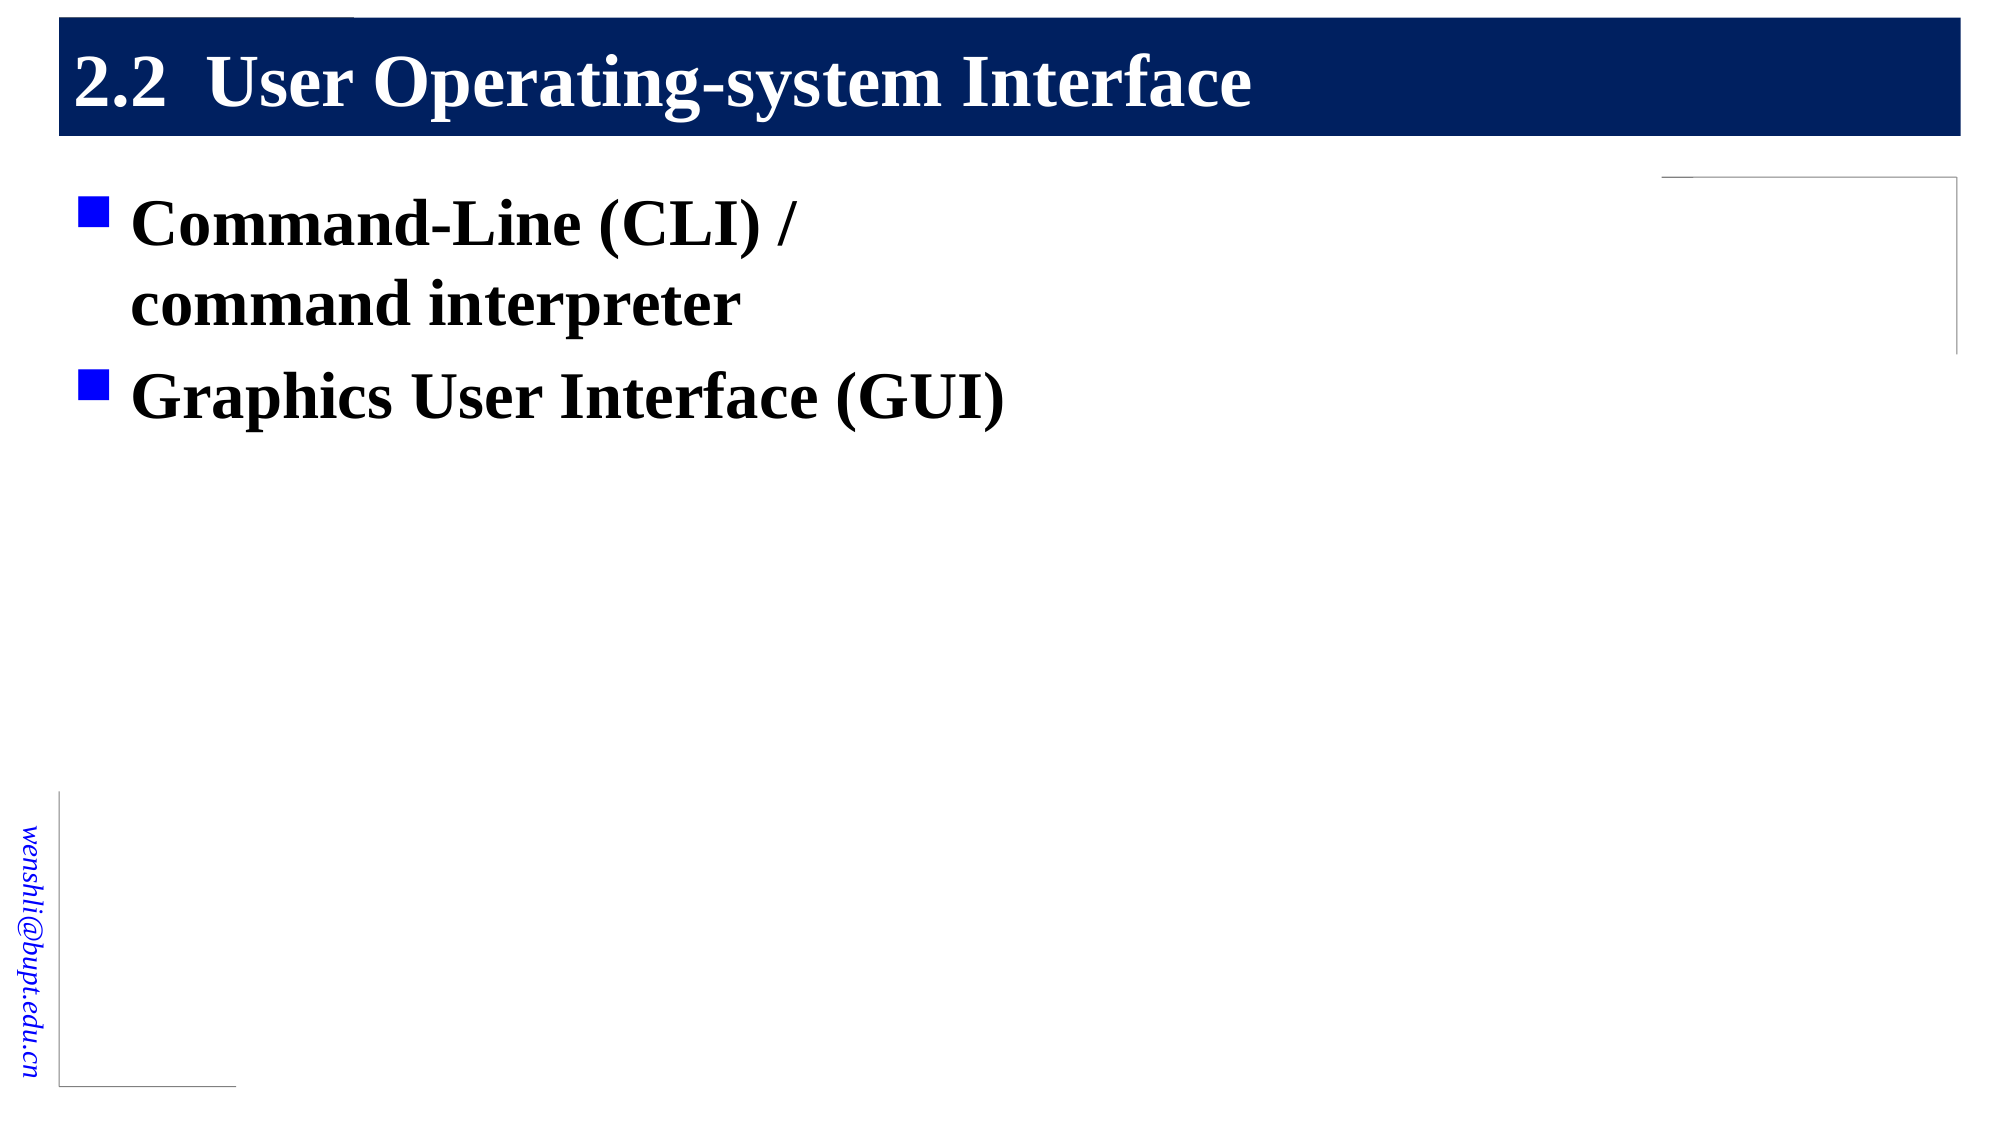

# 2.2  User Operating-system Interface
Command-Line (CLI) /
command interpreter
Graphics User Interface (GUI)
7